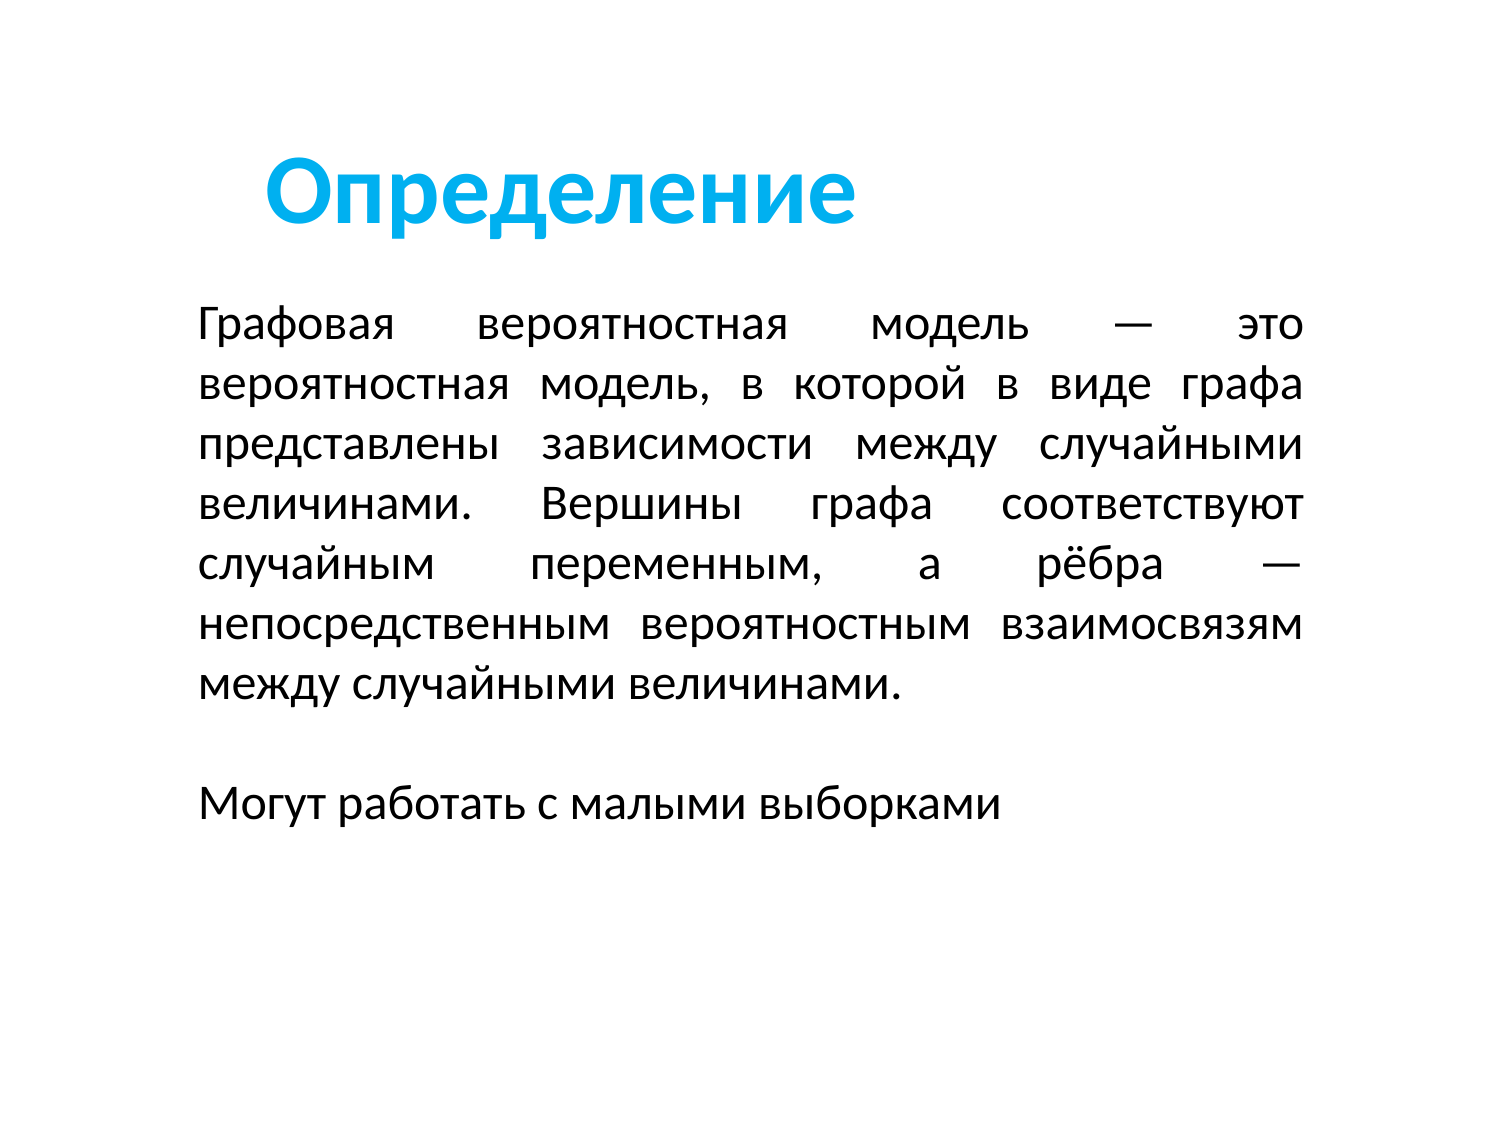

Определение
Графовая вероятностная модель — это вероятностная модель, в которой в виде графа представлены зависимости между случайными величинами. Вершины графа соответствуют случайным переменным, а рёбра — непосредственным вероятностным взаимосвязям между случайными величинами.

Могут работать с малыми выборками